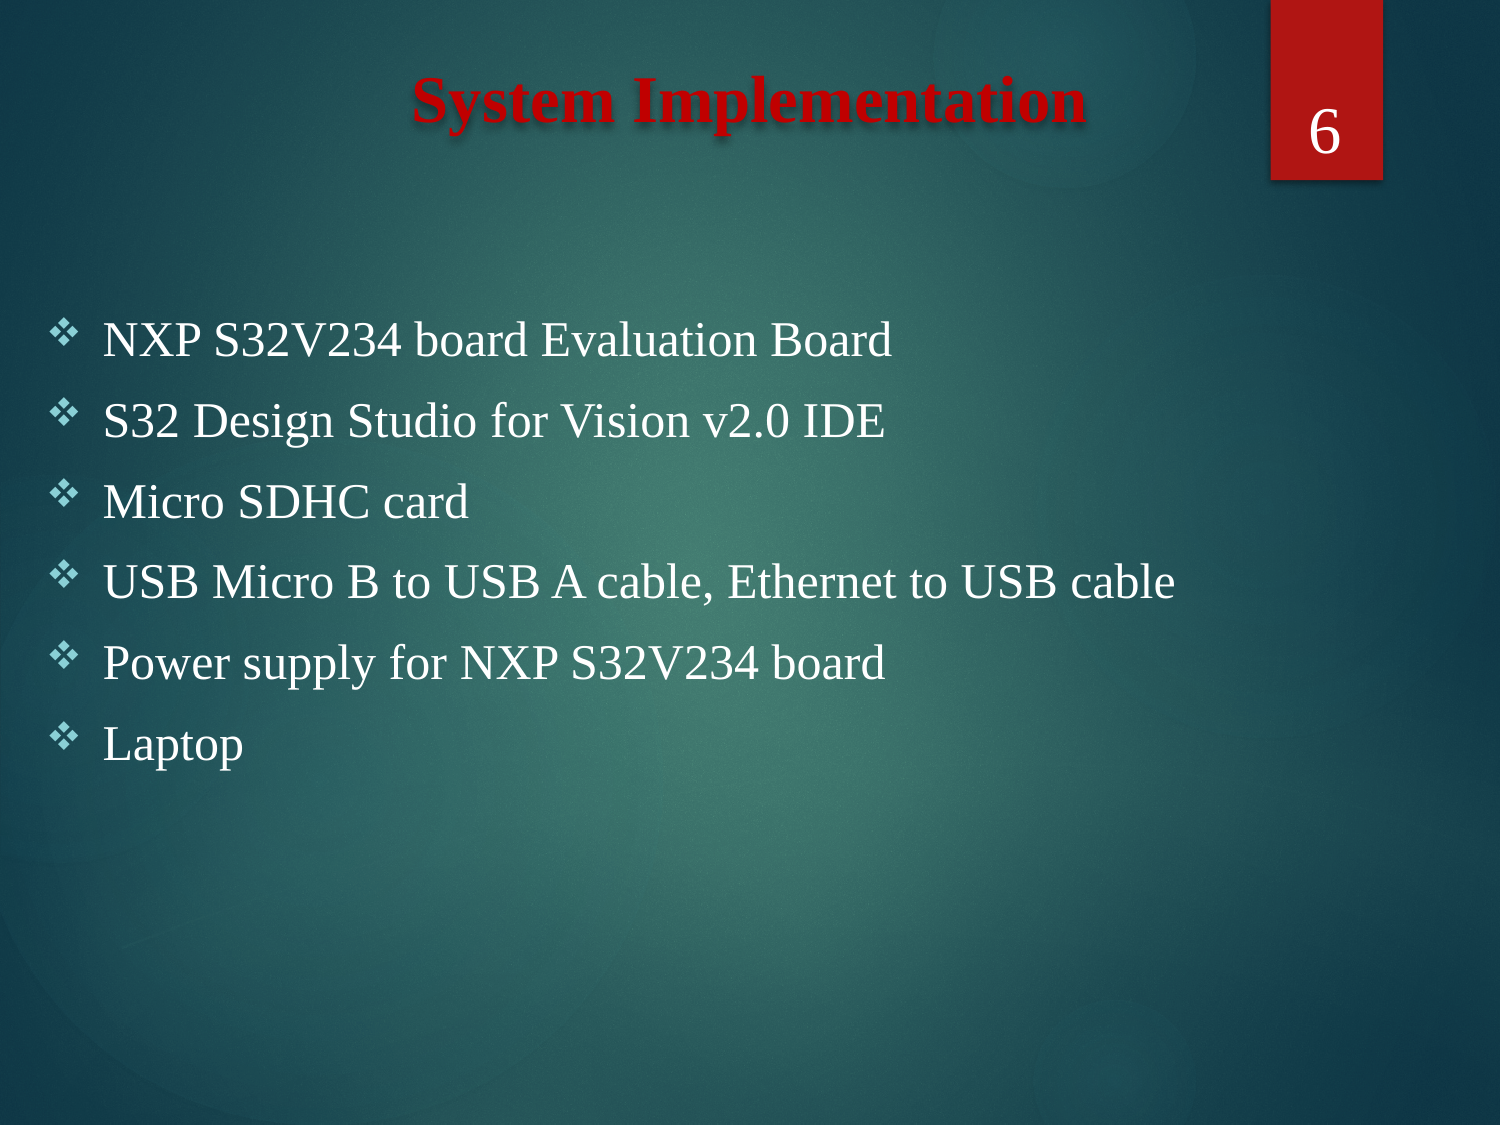

# System Implementation
6

NXP S32V234 board Evaluation Board
S32 Design Studio for Vision v2.0 IDE
Micro SDHC card
USB Micro B to USB A cable, Ethernet to USB cable
Power supply for NXP S32V234 board
Laptop